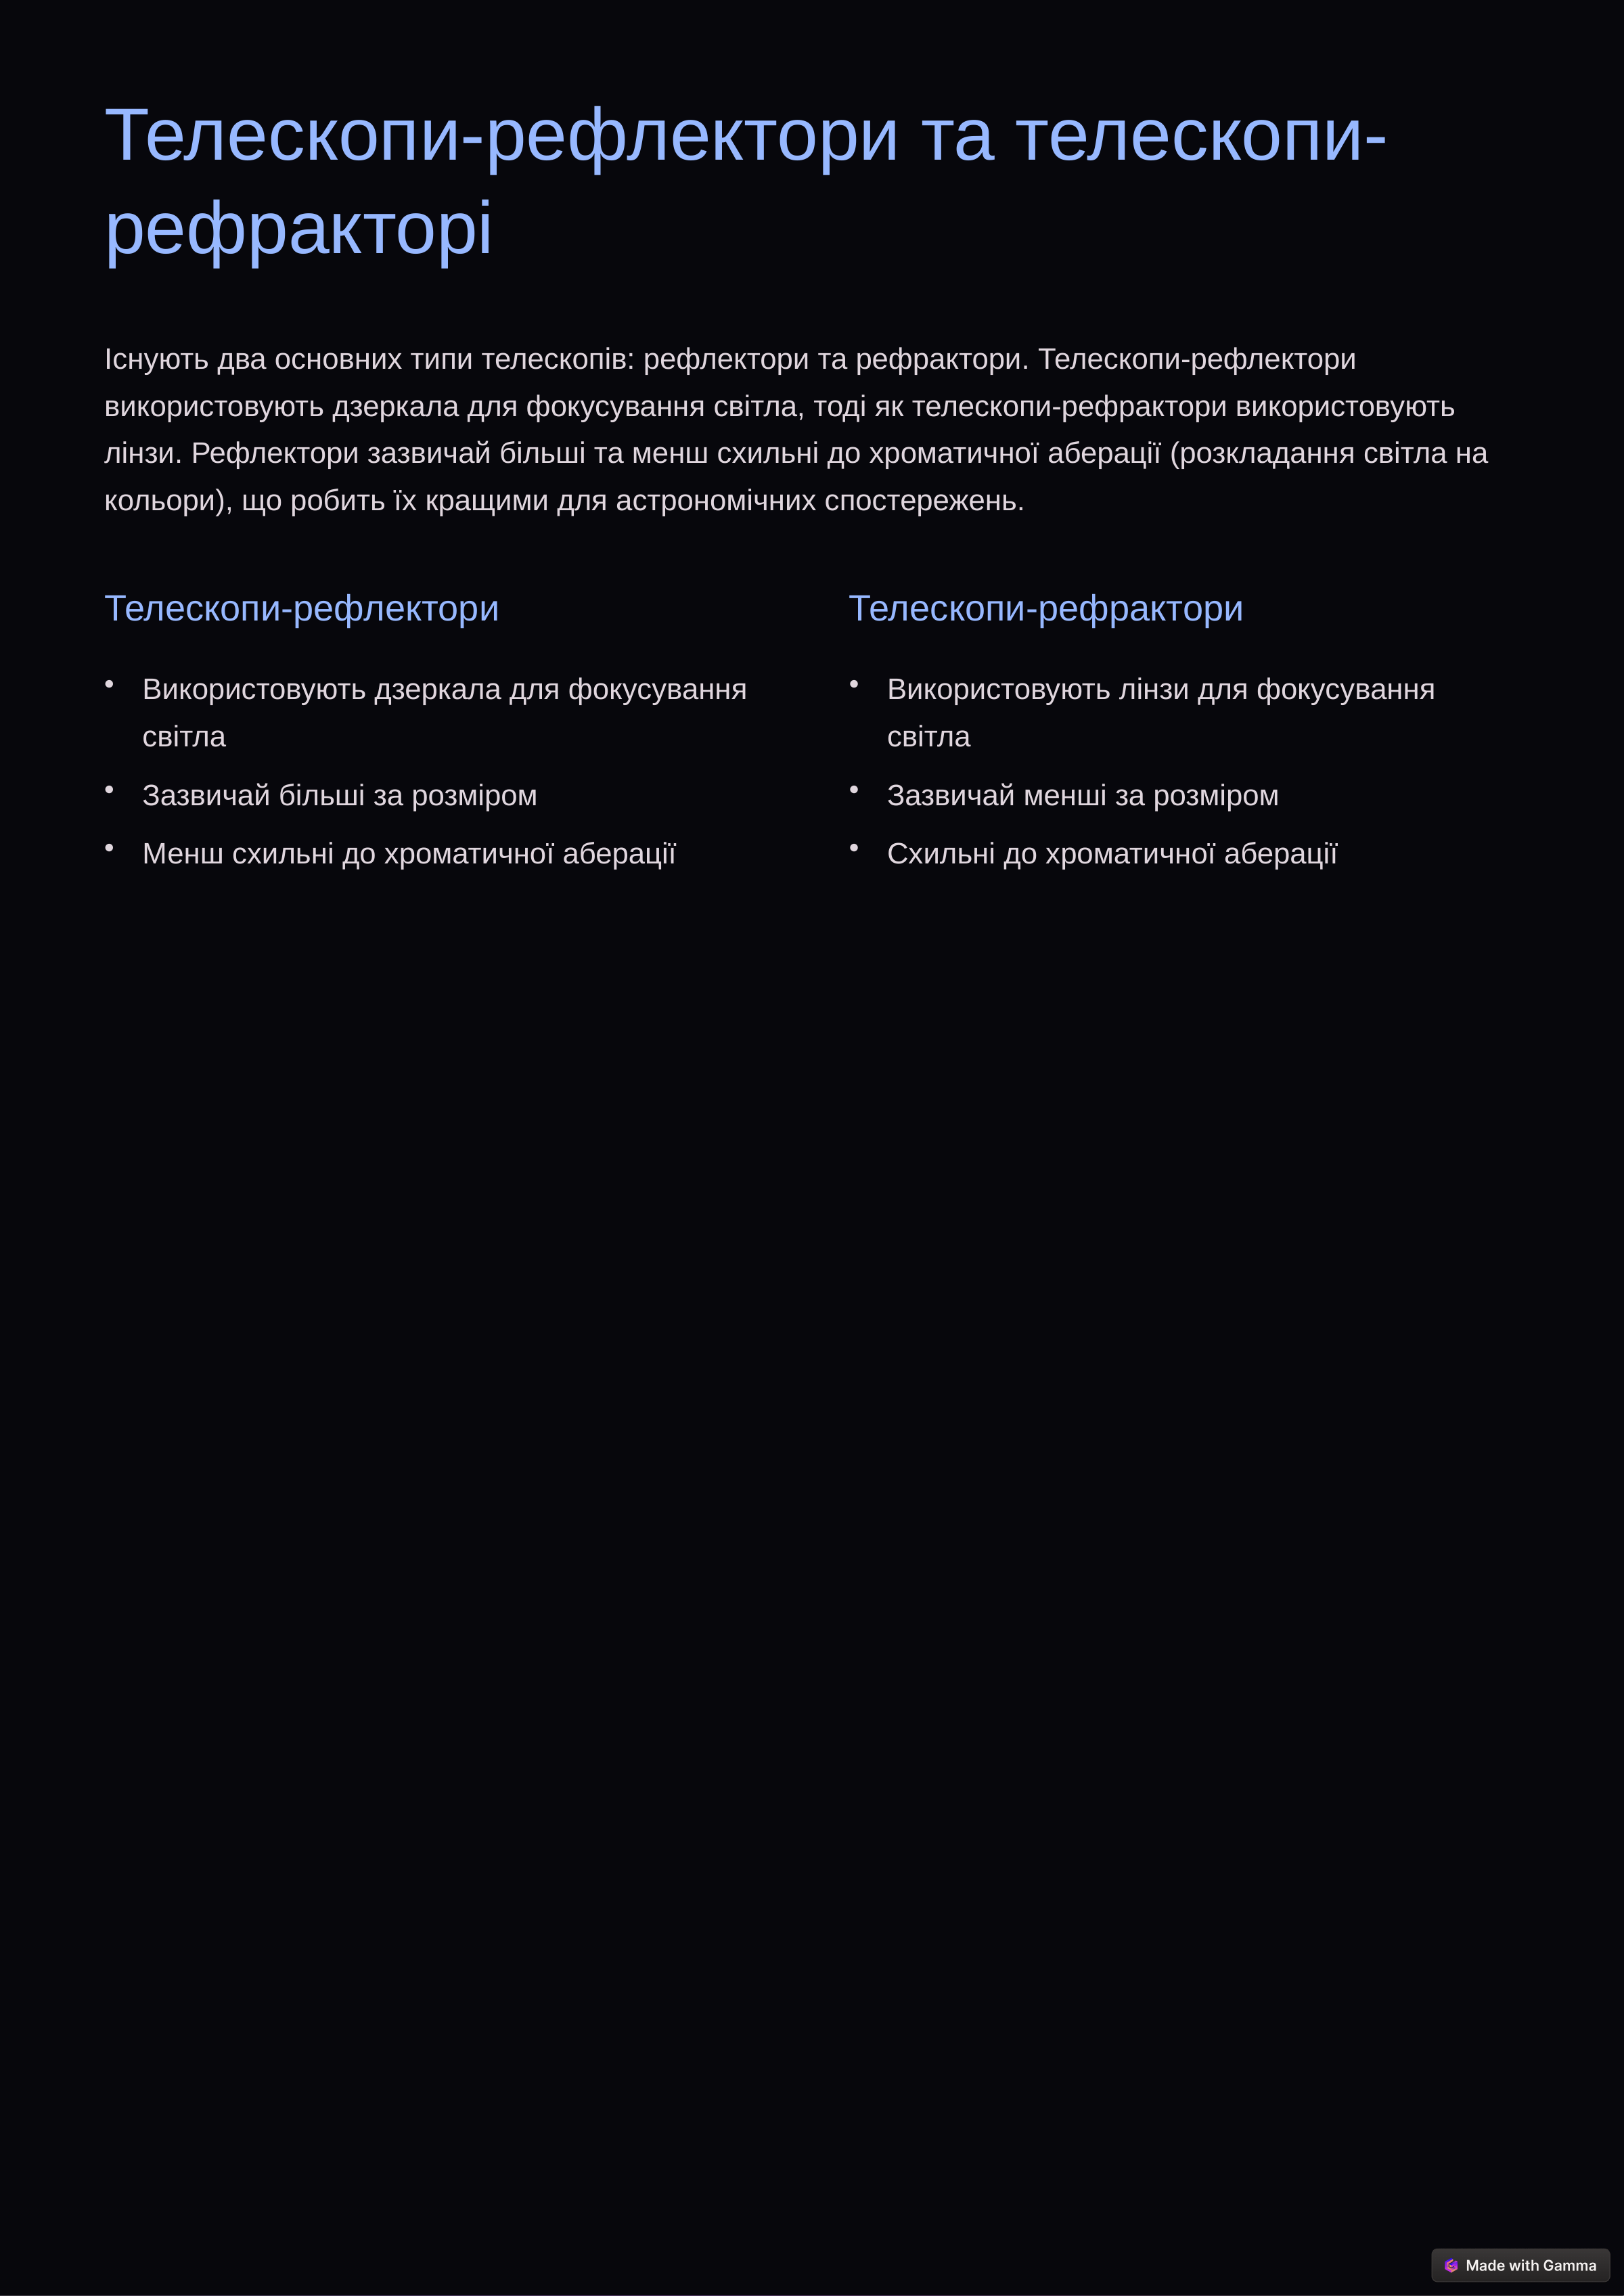

Телескопи-рефлектори та телескопи-рефракторі
Існують два основних типи телескопів: рефлектори та рефрактори. Телескопи-рефлектори використовують дзеркала для фокусування світла, тоді як телескопи-рефрактори використовують лінзи. Рефлектори зазвичай більші та менш схильні до хроматичної аберації (розкладання світла на кольори), що робить їх кращими для астрономічних спостережень.
Телескопи-рефлектори
Телескопи-рефрактори
Використовують дзеркала для фокусування світла
Використовують лінзи для фокусування світла
Зазвичай більші за розміром
Зазвичай менші за розміром
Менш схильні до хроматичної аберації
Схильні до хроматичної аберації